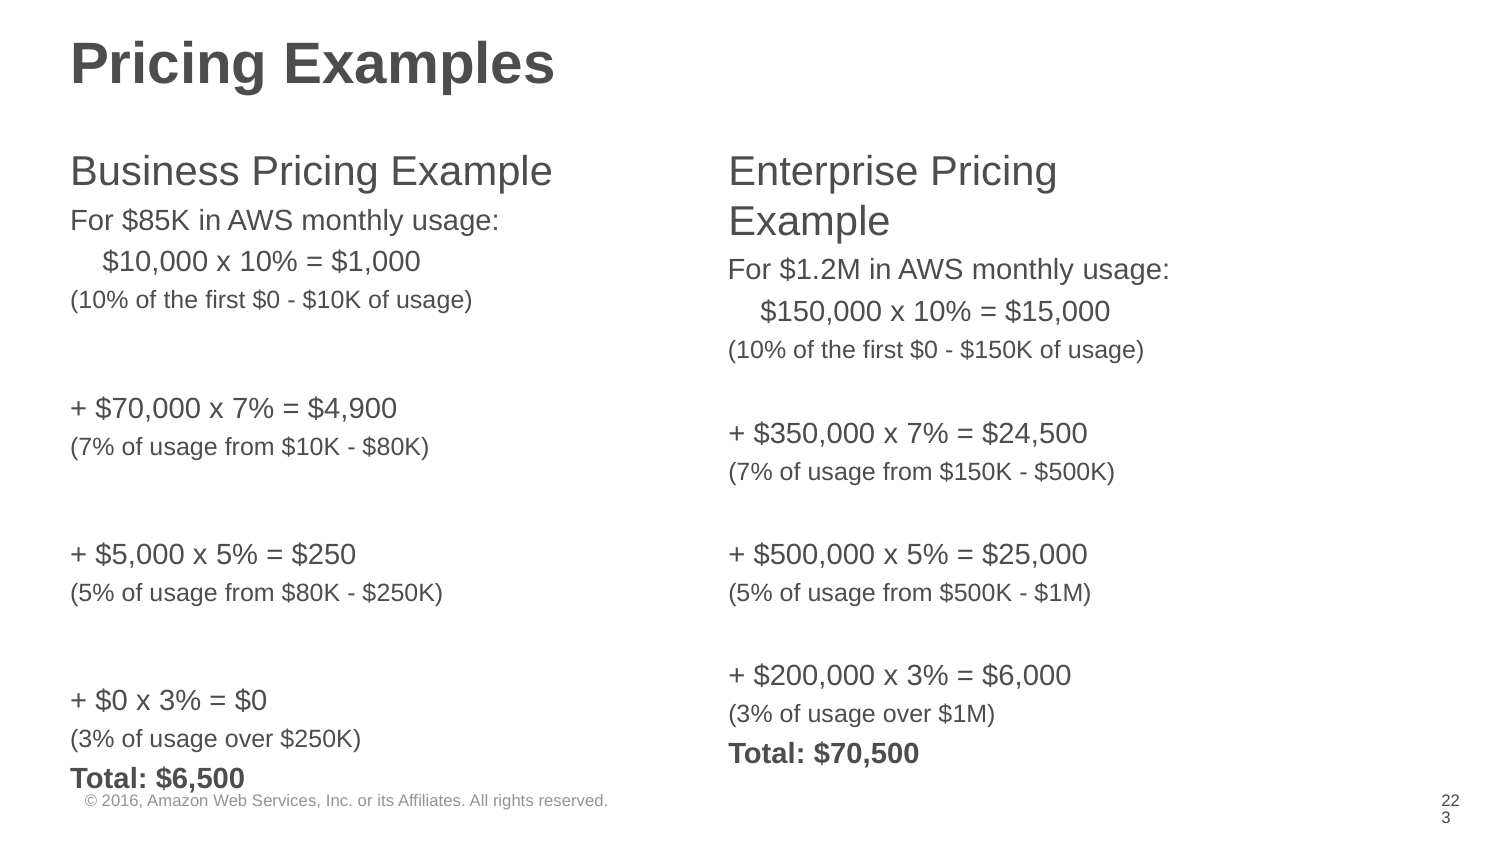

# Pricing Examples
Business Pricing Example
For $85K in AWS monthly usage:
$10,000 x 10% = $1,000
(10% of the first $0 - $10K of usage)

+ $70,000 x 7% = $4,900
(7% of usage from $10K - $80K)

+ $5,000 x 5% = $250
(5% of usage from $80K - $250K)

+ $0 x 3% = $0
(3% of usage over $250K)
Total: $6,500
Enterprise Pricing Example
For $1.2M in AWS monthly usage:
$150,000 x 10% = $15,000
(10% of the first $0 - $150K of usage)

+ $350,000 x 7% = $24,500
(7% of usage from $150K - $500K)

+ $500,000 x 5% = $25,000
(5% of usage from $500K - $1M)

+ $200,000 x 3% = $6,000
(3% of usage over $1M)
Total: $70,500
© 2016, Amazon Web Services, Inc. or its Affiliates. All rights reserved.
223